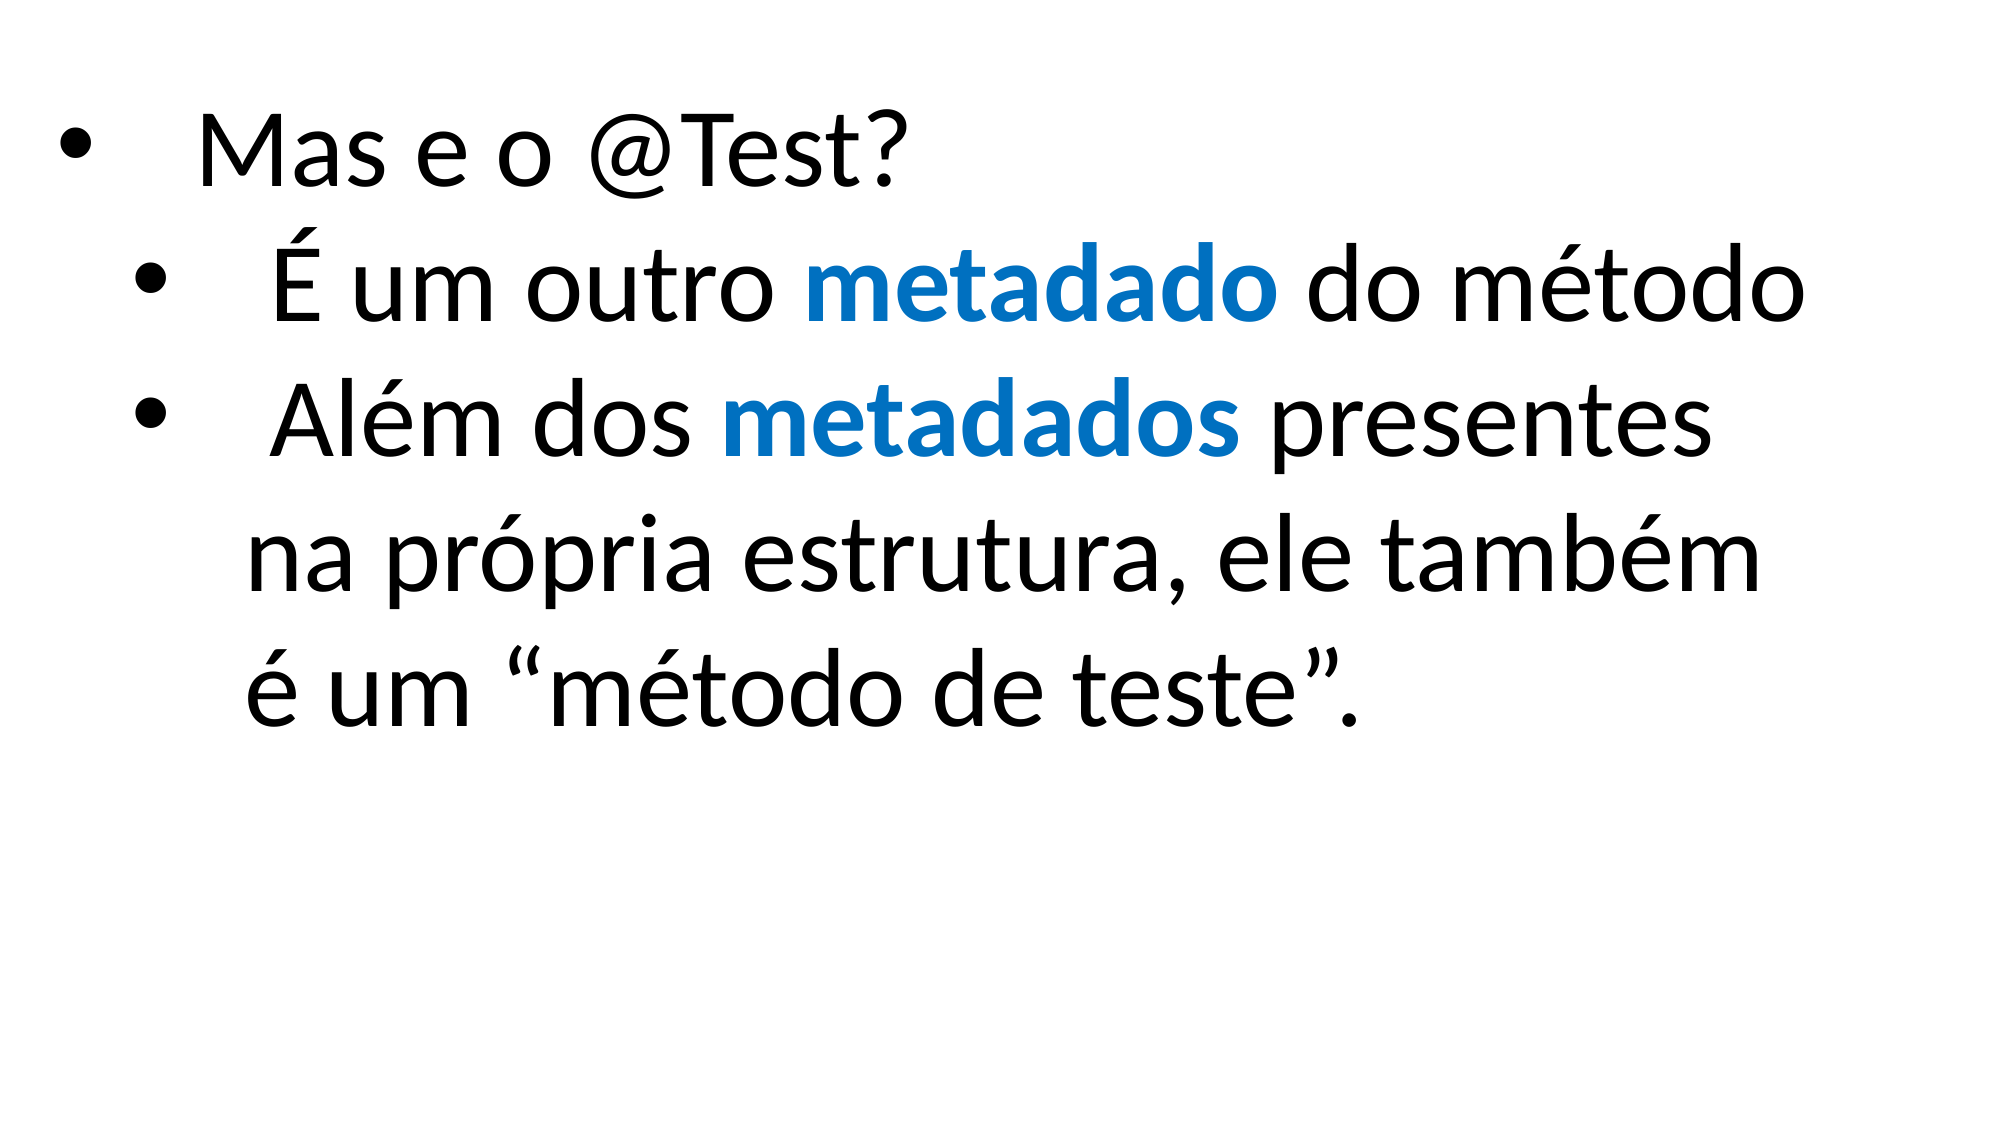

Mas e o @Test?
 É um outro metadado do método
 Além dos metadados presentes na própria estrutura, ele também é um “método de teste”.